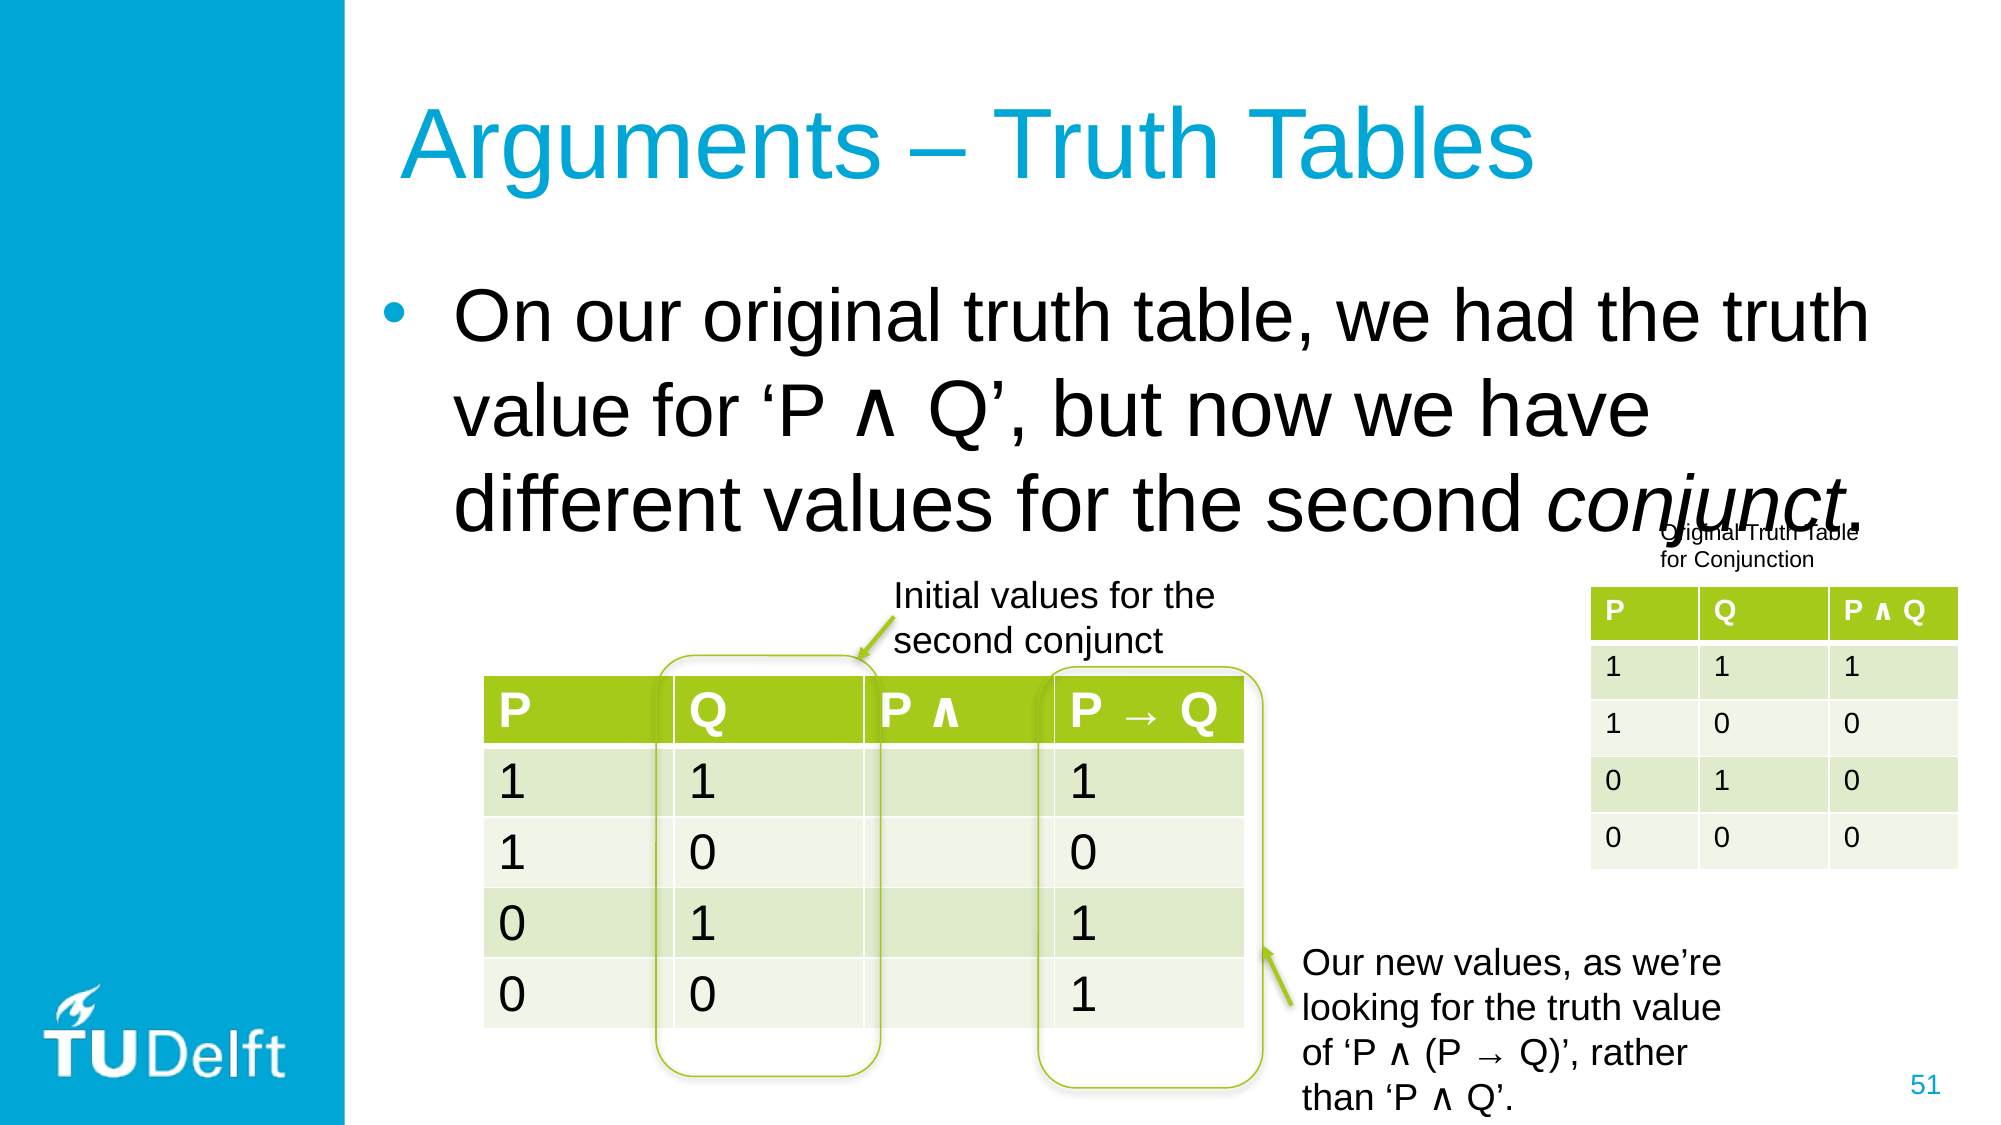

# Arguments – Truth Tables
On our original truth table, we had the truth value for ‘P ∧ Q’, but now we have different values for the second conjunct.

Original Truth Table for Conjunction
Initial values for the second conjunct
| P | Q | P ∧ Q |
| --- | --- | --- |
| 1 | 1 | 1 |
| 1 | 0 | 0 |
| 0 | 1 | 0 |
| 0 | 0 | 0 |

| P | Q | P ∧ | P → Q |
| --- | --- | --- | --- |
| 1 | 1 |  | 1 |
| 1 | 0 |  | 0 |
| 0 | 1 |  | 1 |
| 0 | 0 |  | 1 |
Our new values, as we’re looking for the truth value of ‘P ∧ (P → Q)’, rather than ‘P ∧ Q’.